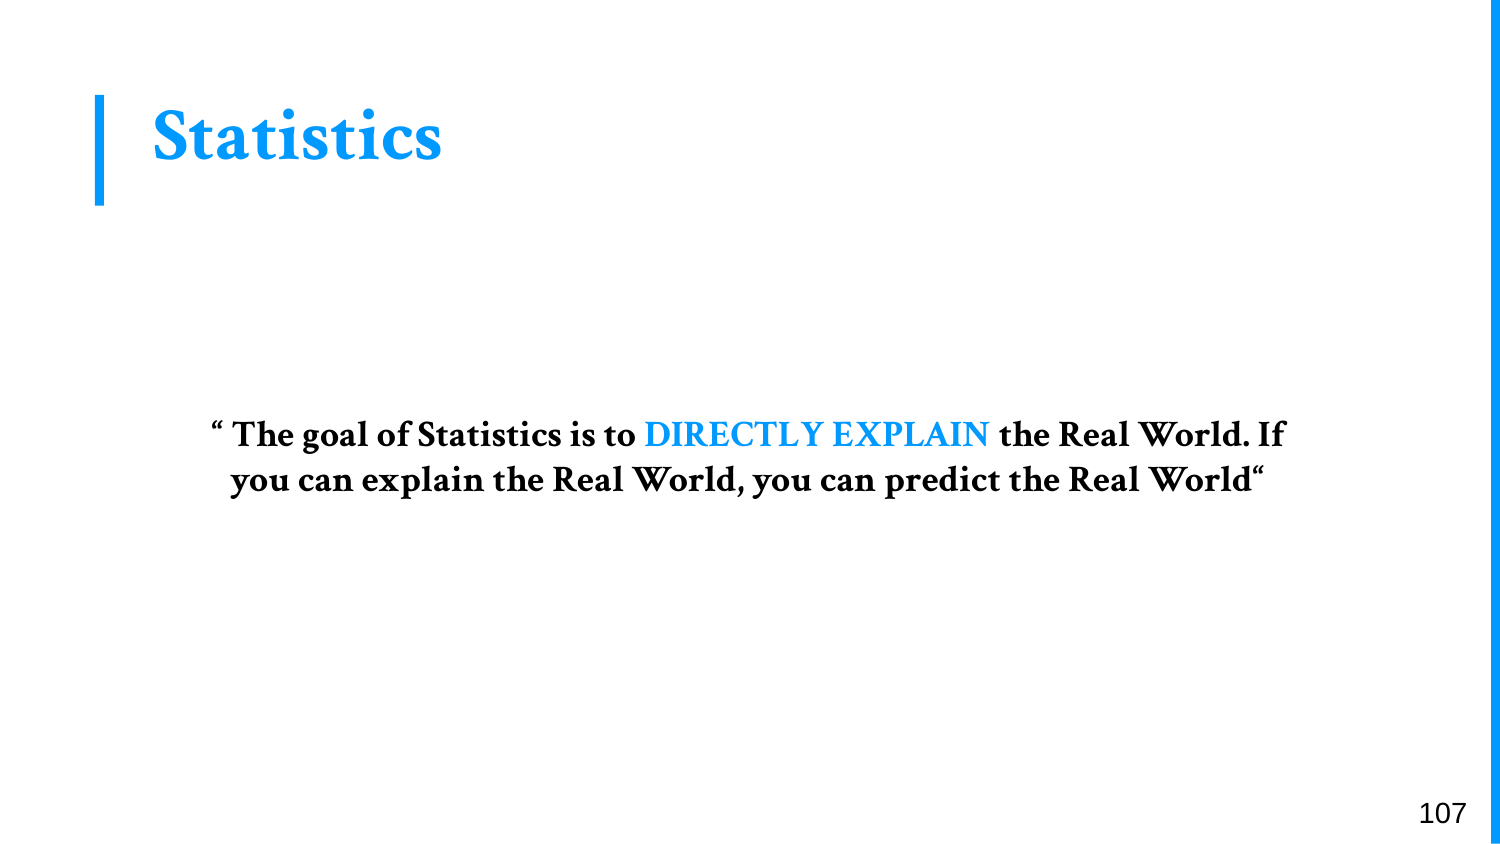

# Statistics
“ The goal of Statistics is to DIRECTLY EXPLAIN the Real World. If you can explain the Real World, you can predict the Real World“
107